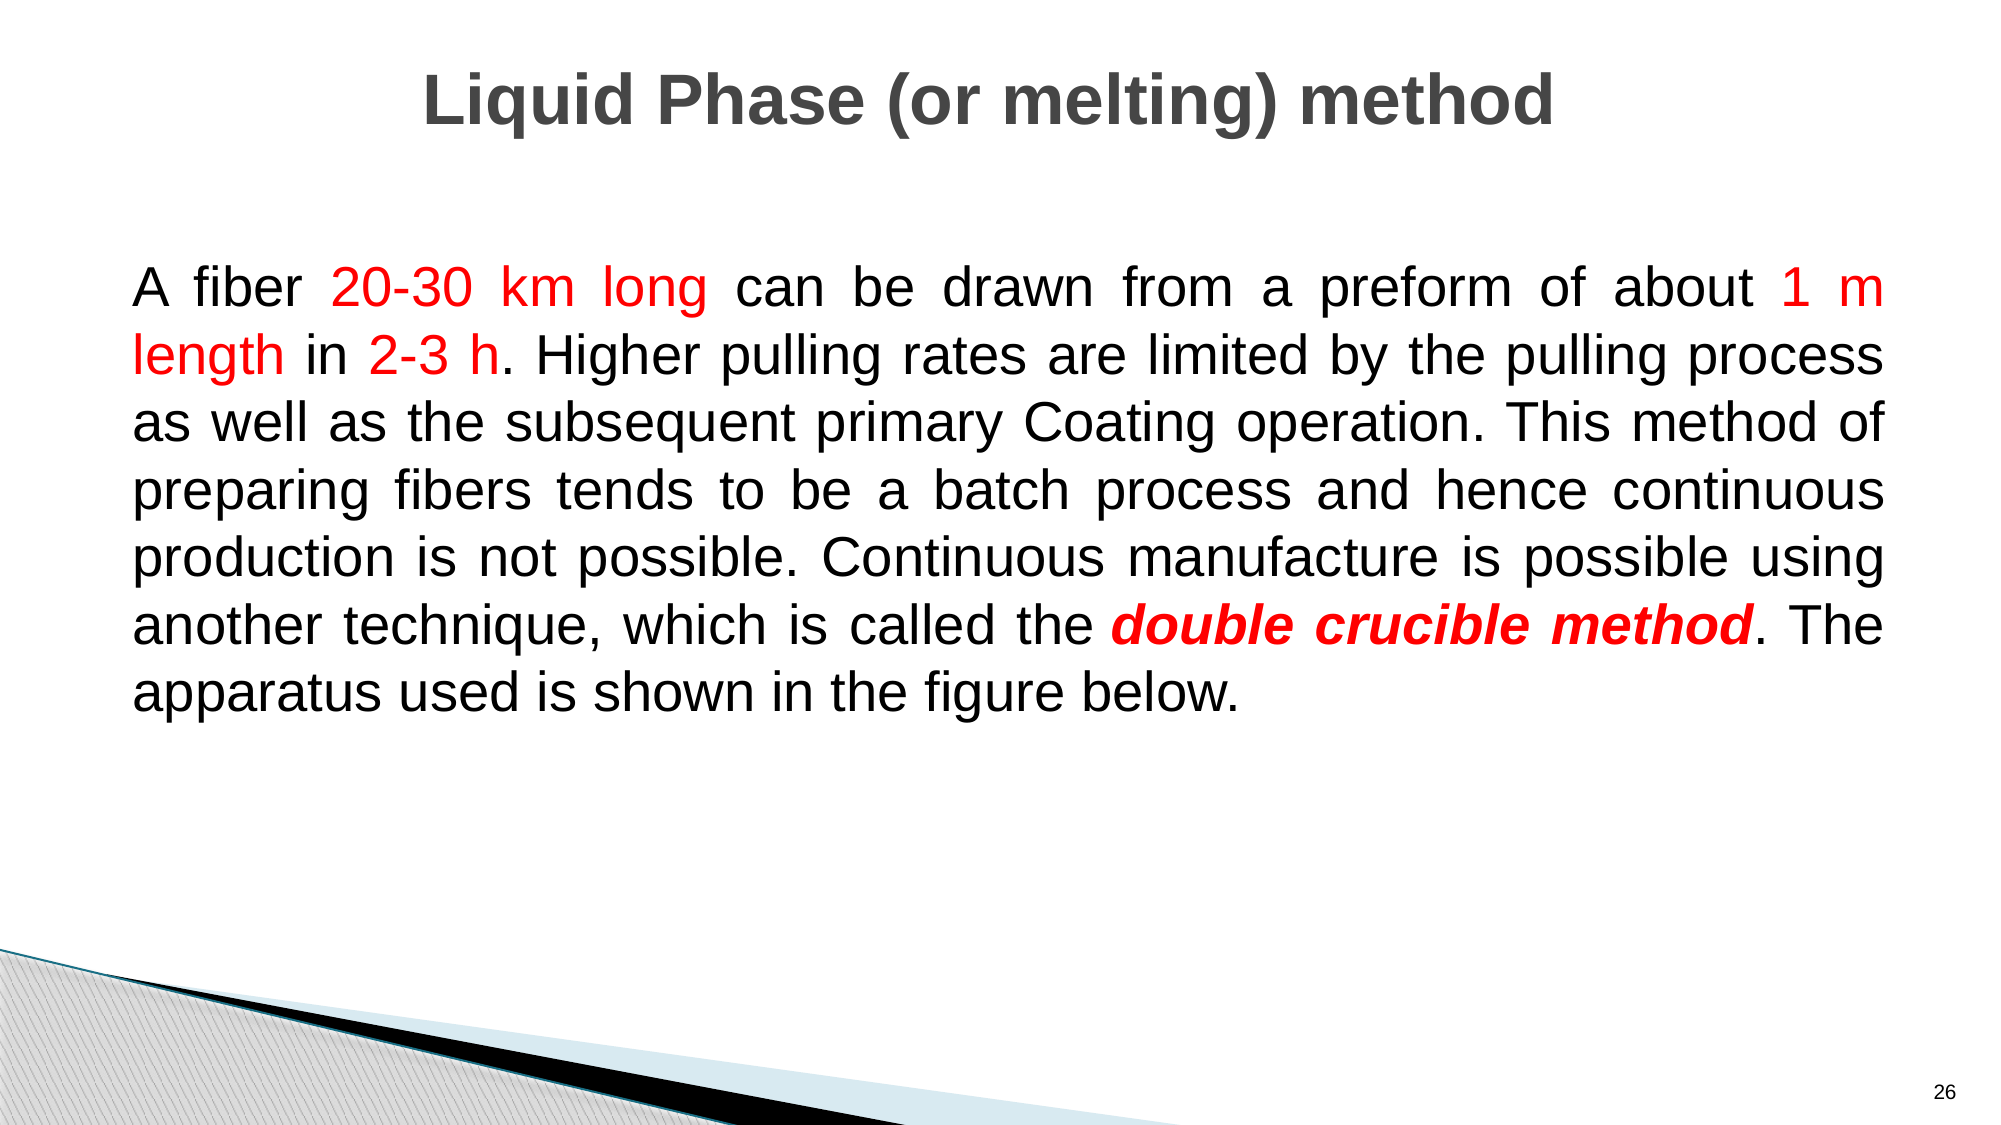

# Liquid Phase (or melting) method
A fiber 20-30 km long can be drawn from a preform of about 1 m length in 2-3 h. Higher pulling rates are limited by the pulling process as well as the subsequent primary Coating operation. This method of preparing fibers tends to be a batch process and hence continuous production is not possible. Continuous manufacture is possible using another technique, which is called the double crucible method. The apparatus used is shown in the figure below.
26